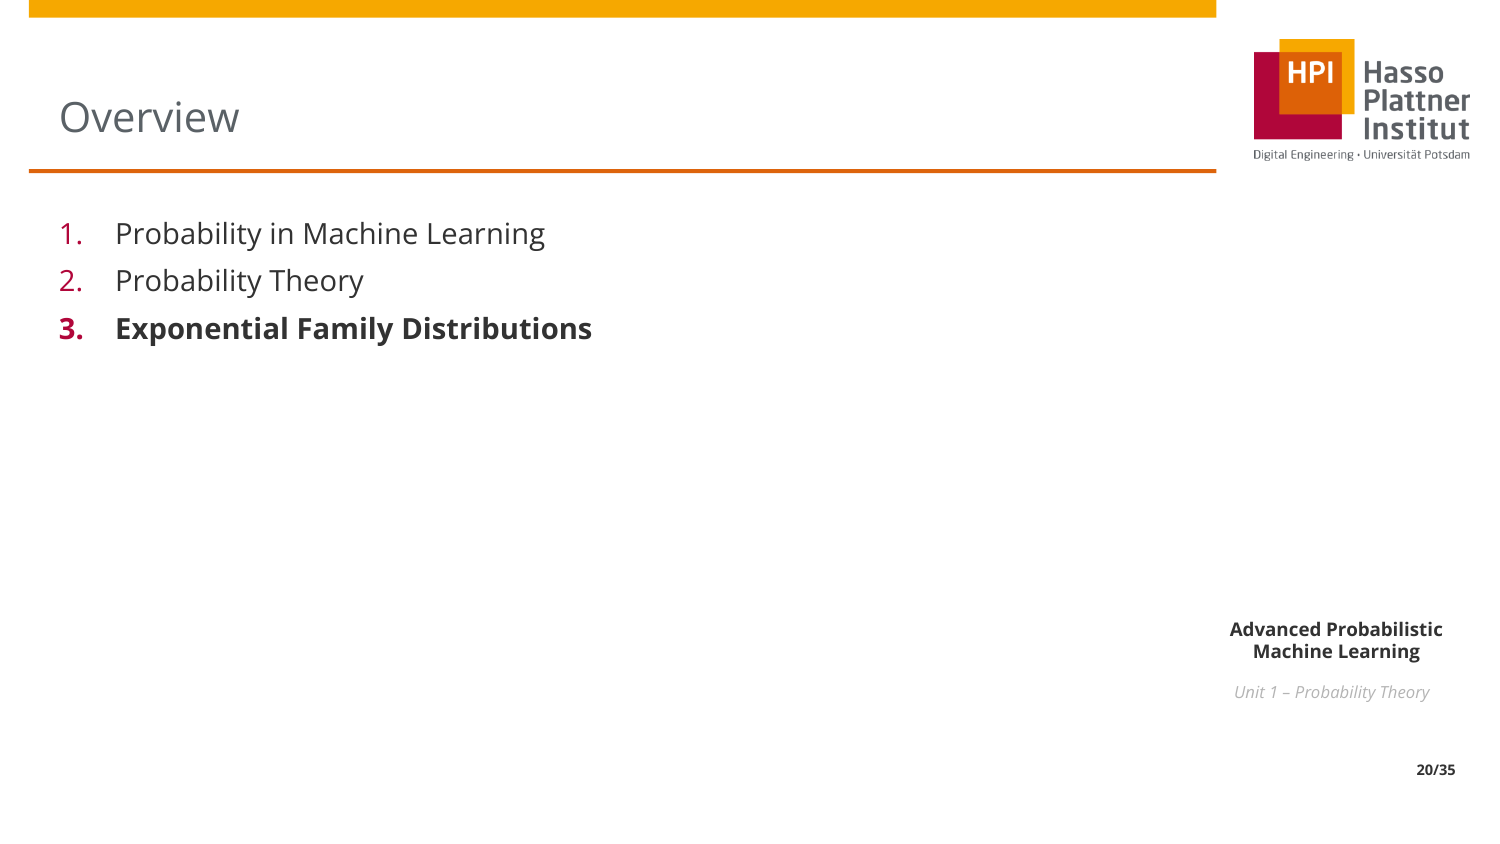

# Overview
Probability in Machine Learning
Probability Theory
Exponential Family Distributions